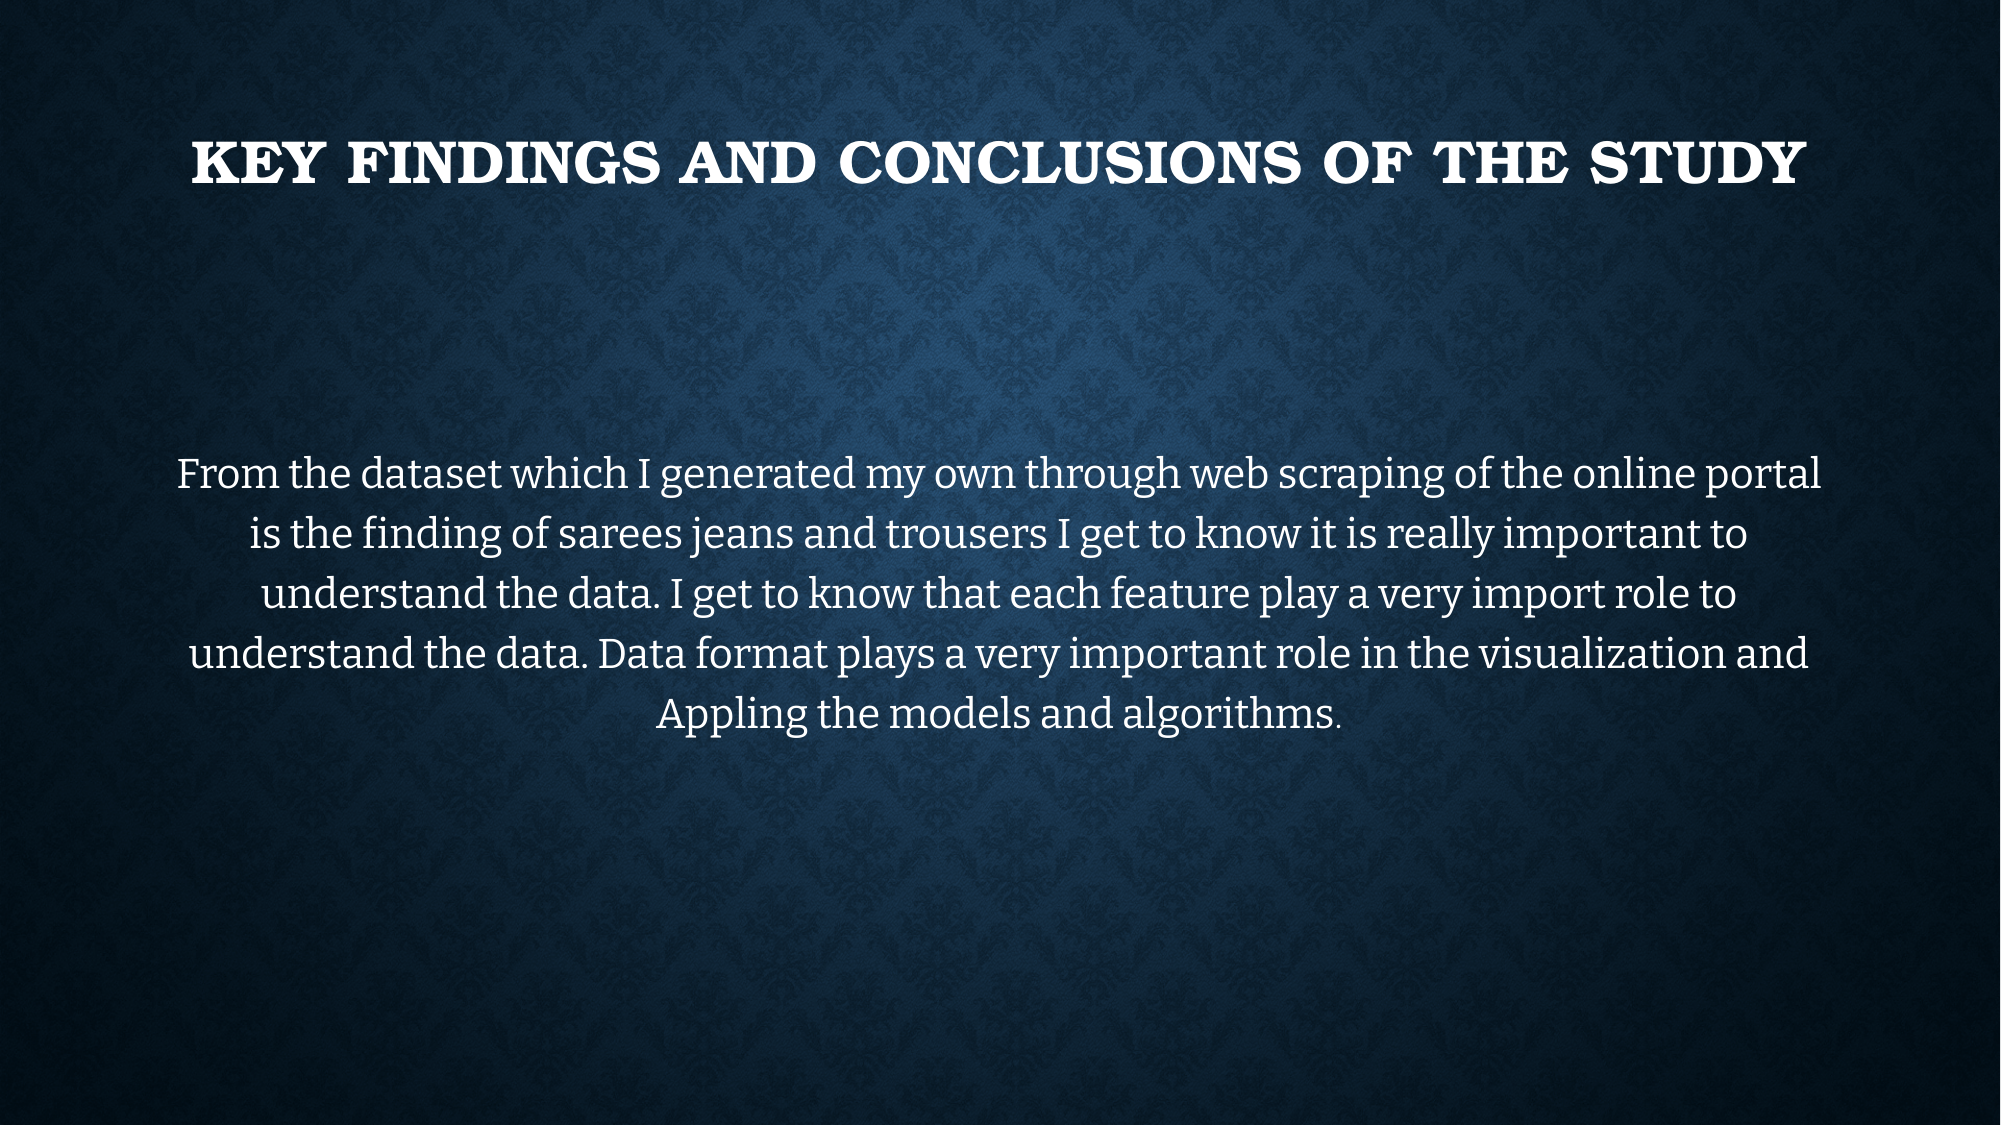

# Key Findings and Conclusions of the Study
From the dataset which I generated my own through web scraping of the online portal is the finding of sarees jeans and trousers I get to know it is really important to understand the data. I get to know that each feature play a very import role to understand the data. Data format plays a very important role in the visualization and Appling the models and algorithms.